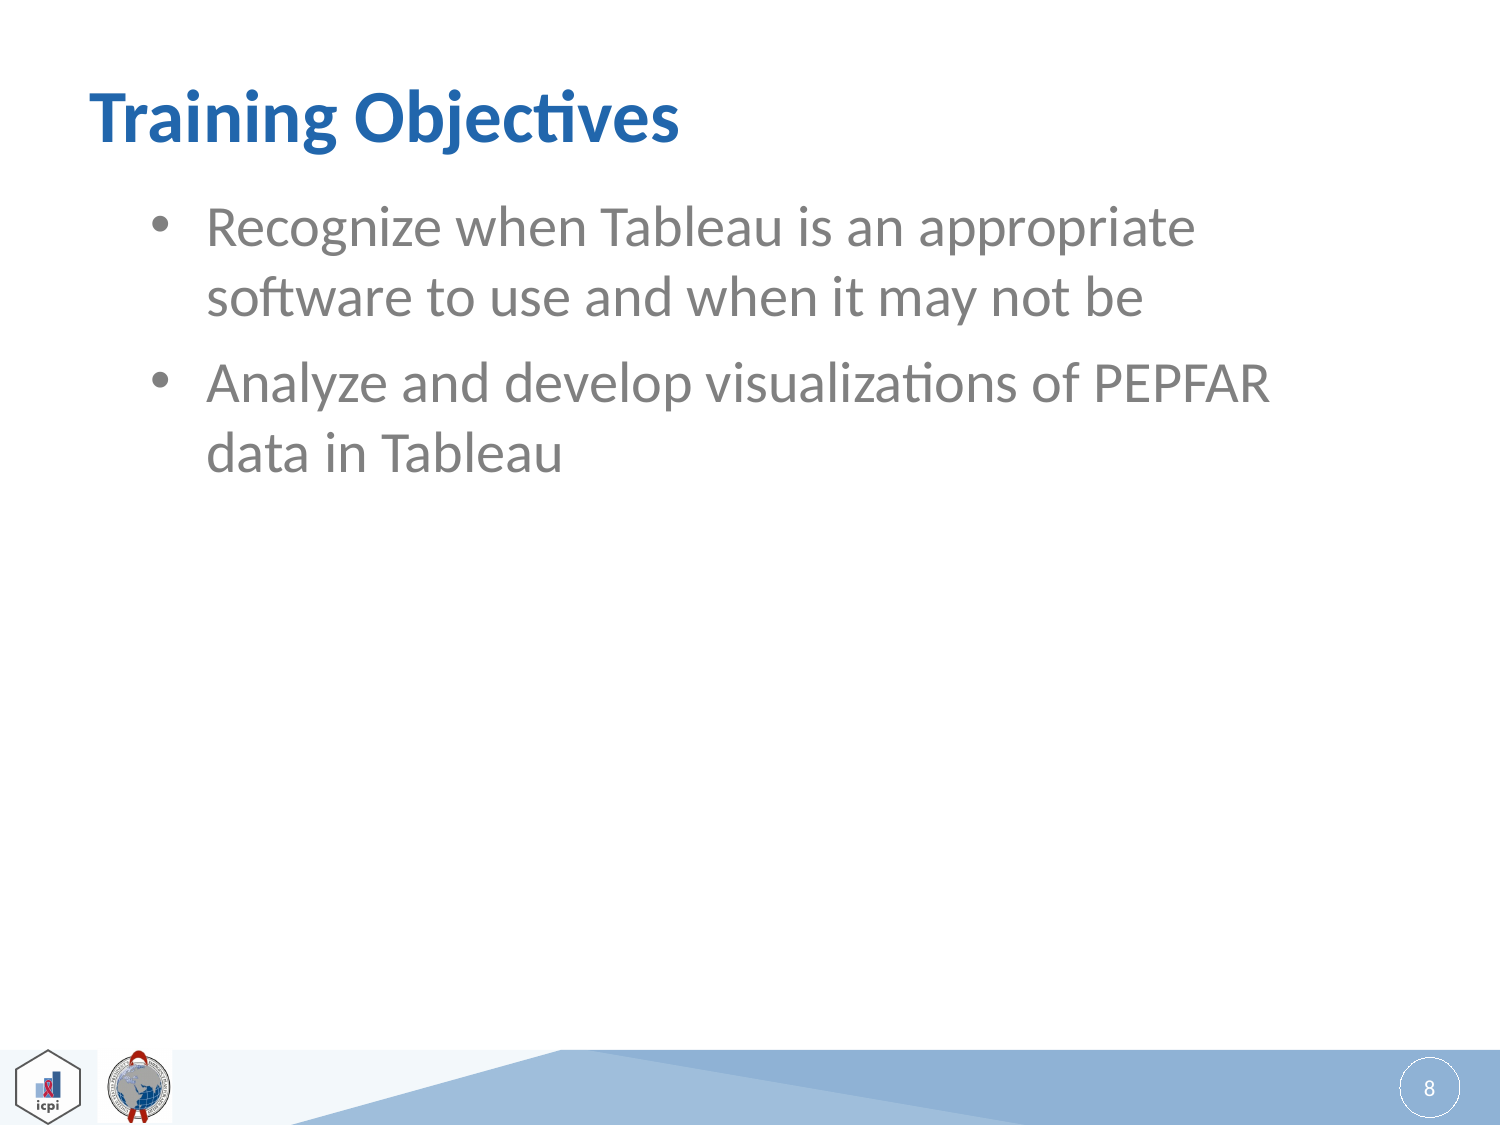

# Training Objectives
Recognize when Tableau is an appropriate software to use and when it may not be
Analyze and develop visualizations of PEPFAR data in Tableau

8